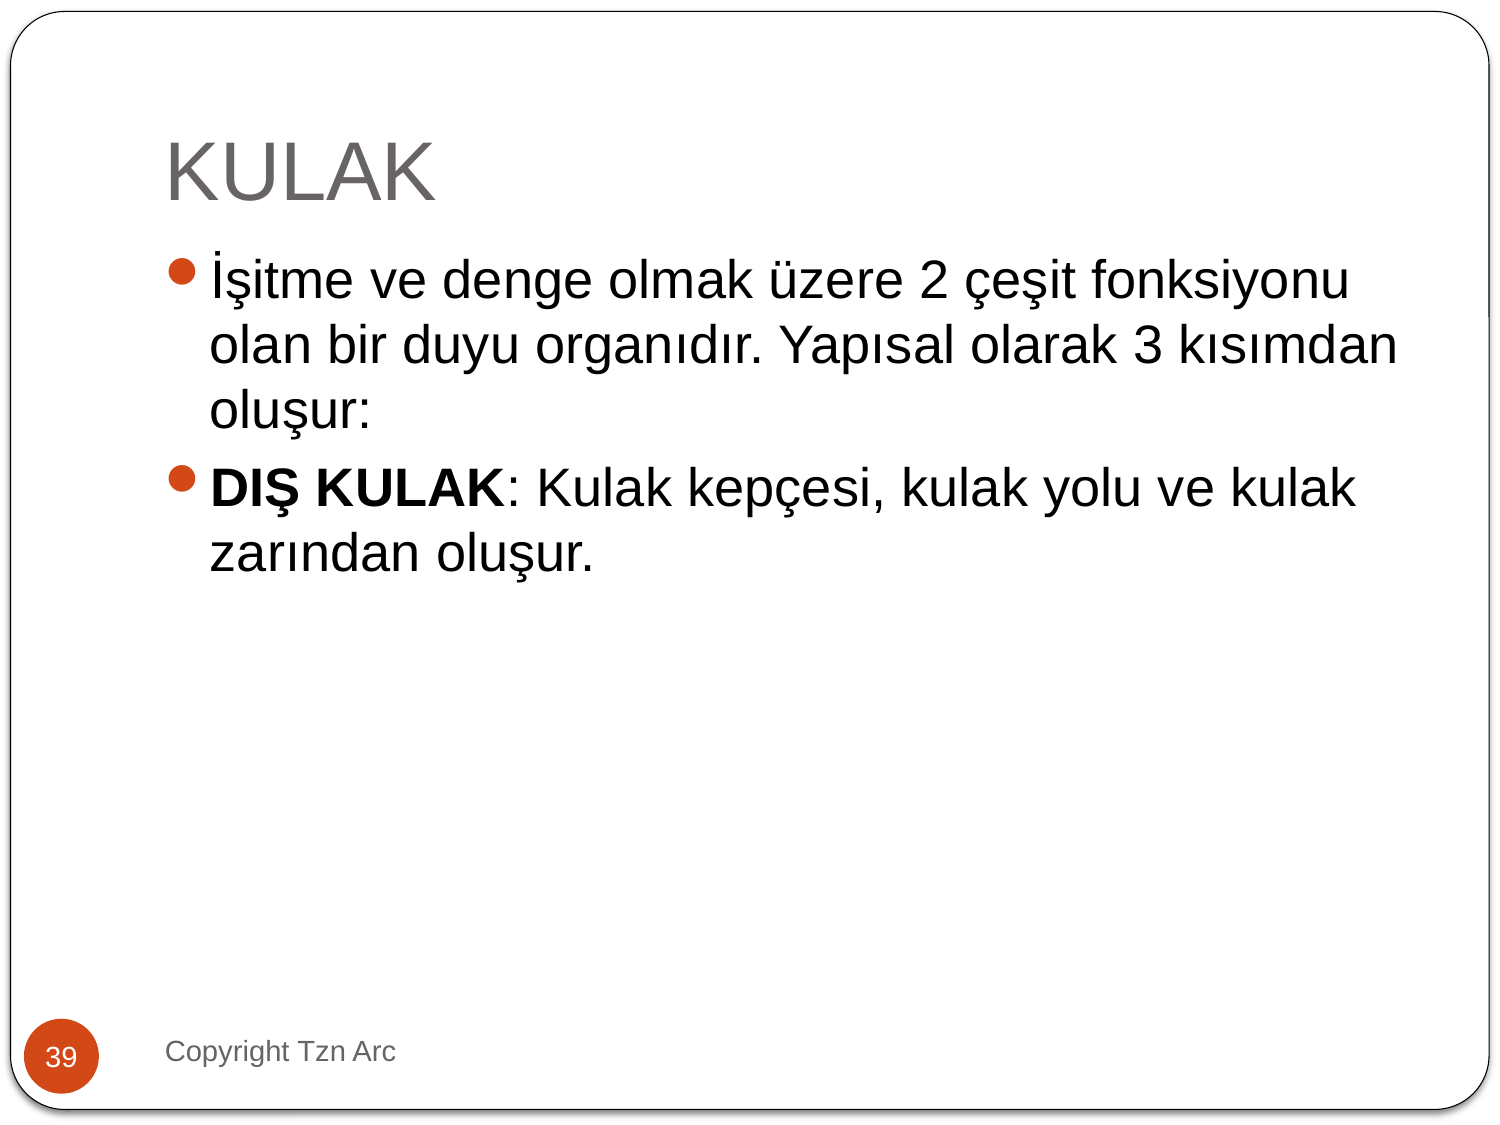

# KULAK
İşitme ve denge olmak üzere 2 çeşit fonksiyonu olan bir duyu organıdır. Yapısal olarak 3 kısımdan oluşur:
DIŞ KULAK: Kulak kepçesi, kulak yolu ve kulak zarından oluşur.
Copyright Tzn Arc
39